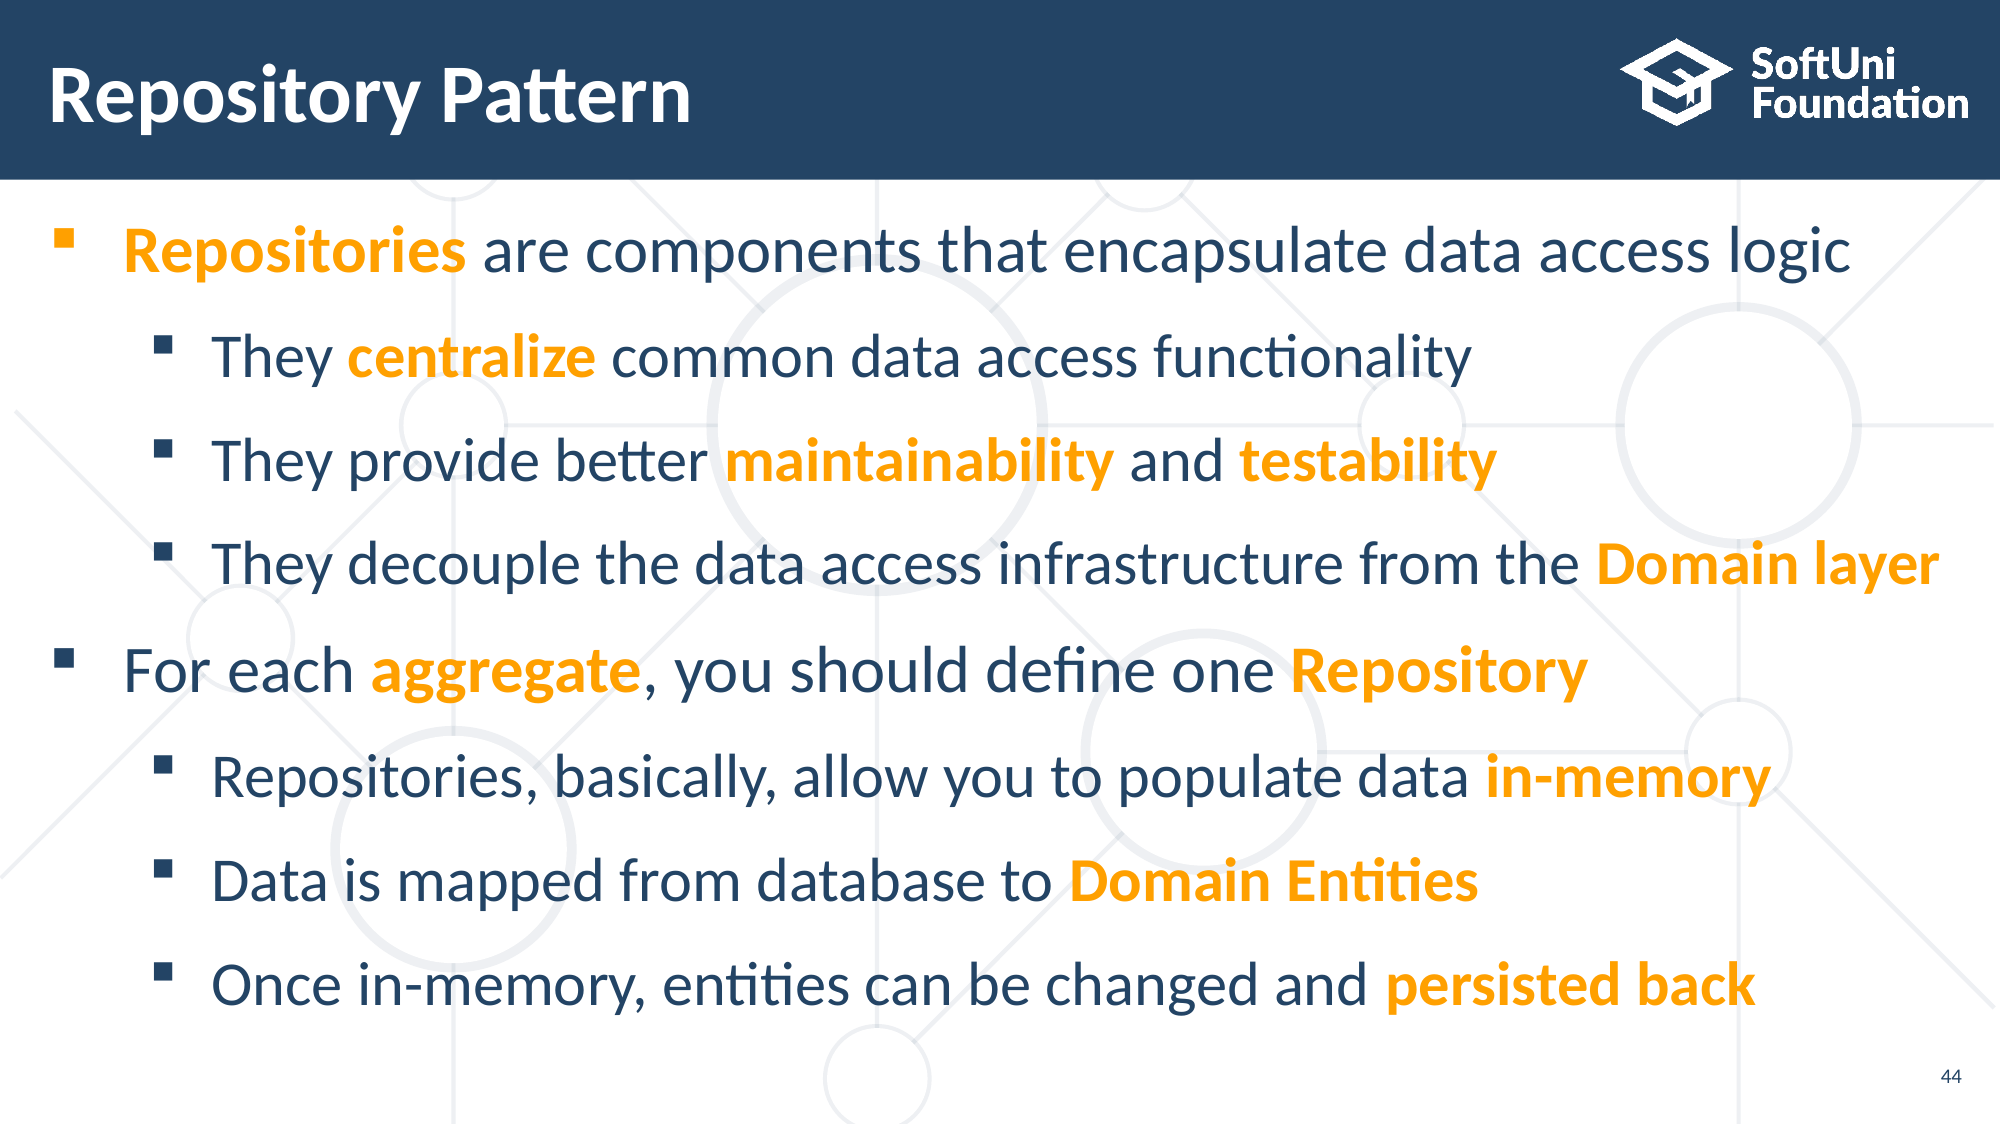

# Repository Pattern
Repositories are components that encapsulate data access logic
They centralize common data access functionality
They provide better maintainability and testability
They decouple the data access infrastructure from the Domain layer
For each aggregate, you should define one Repository
Repositories, basically, allow you to populate data in-memory
Data is mapped from database to Domain Entities
Once in-memory, entities can be changed and persisted back
44